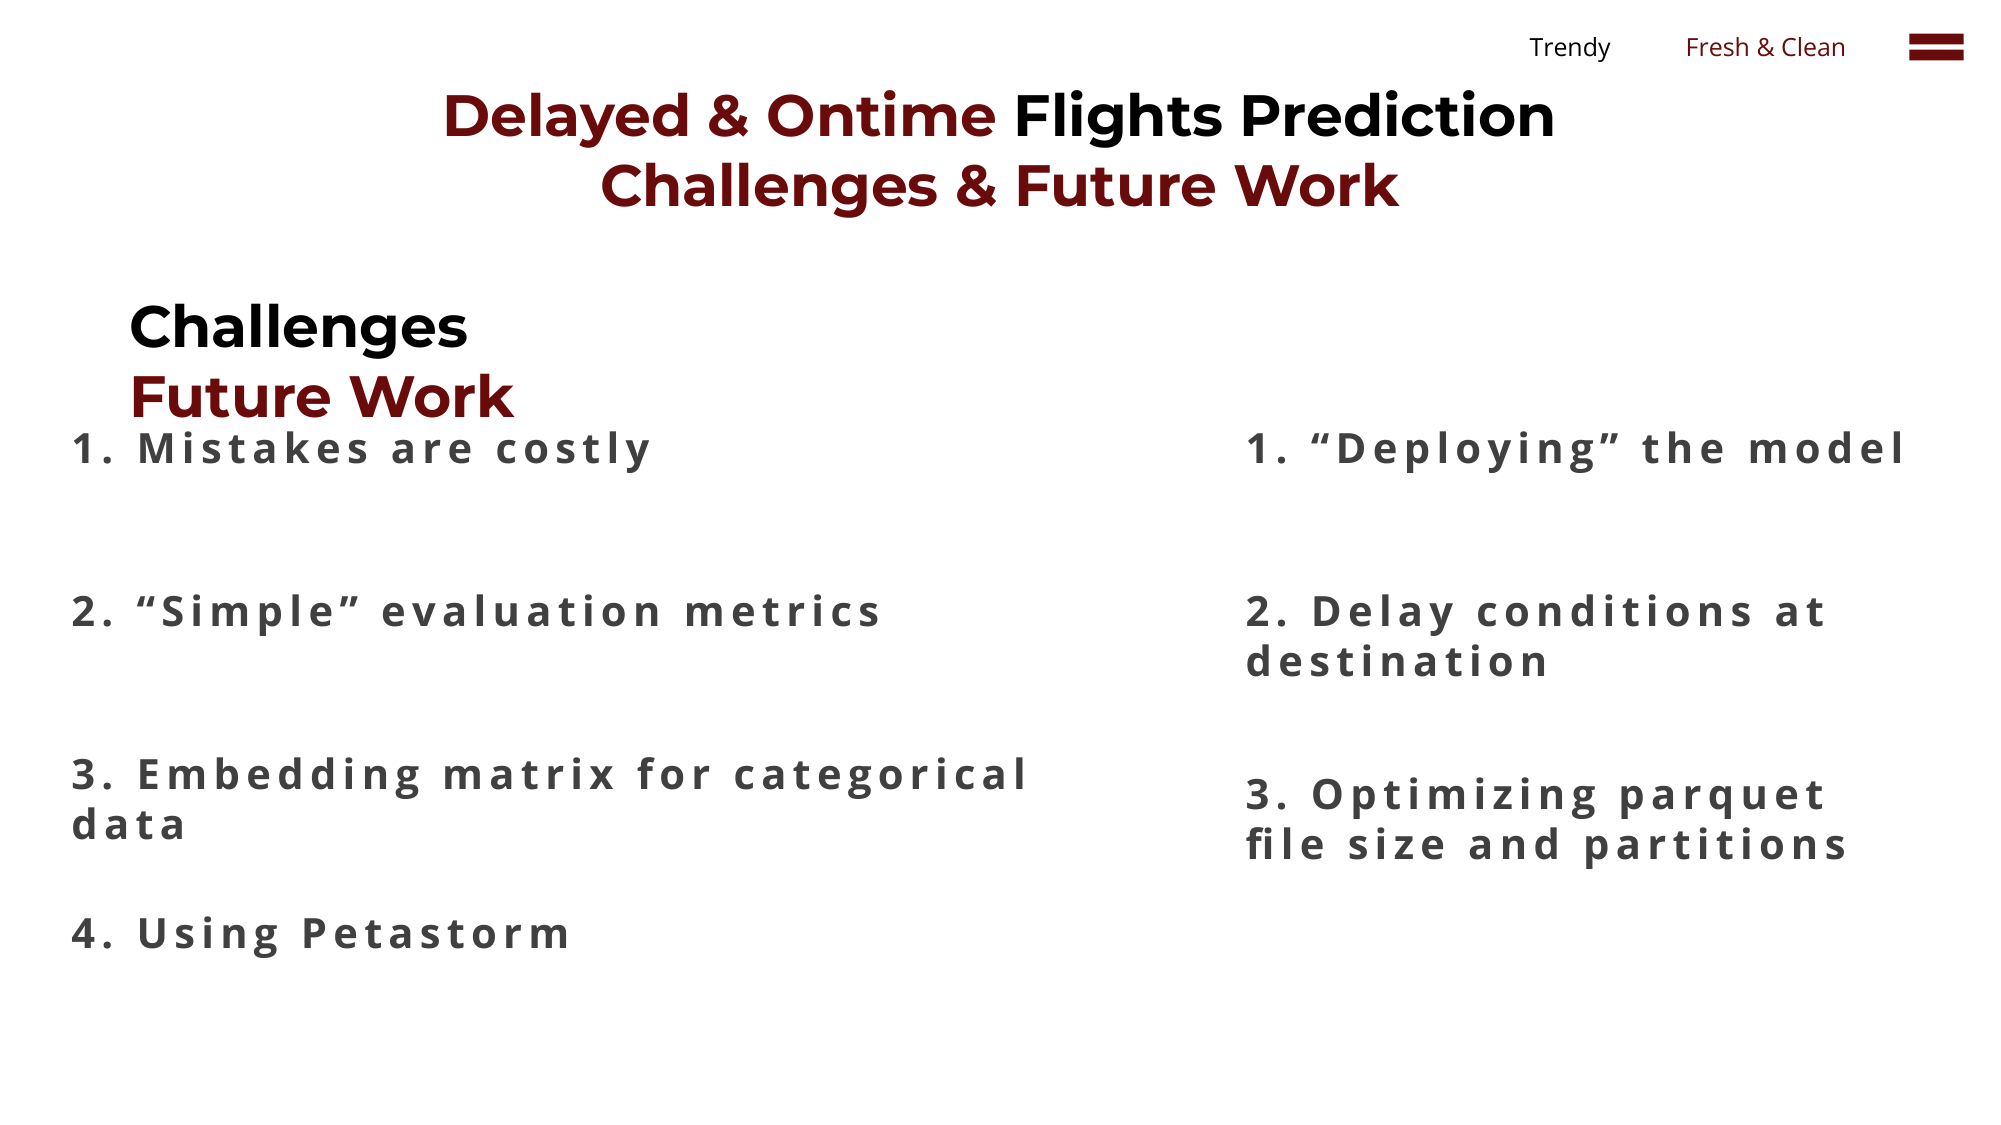

Trendy
Fresh & Clean

Delayed & Ontime Flights Prediction
Challenges & Future Work
Challenges                                                                    Future Work
1. Mistakes are costly
1. “Deploying” the model
2. “Simple” evaluation metrics
2. Delay conditions at destination
3. Embedding matrix for categorical data
3. Optimizing parquet file size and partitions
4. Using Petastorm